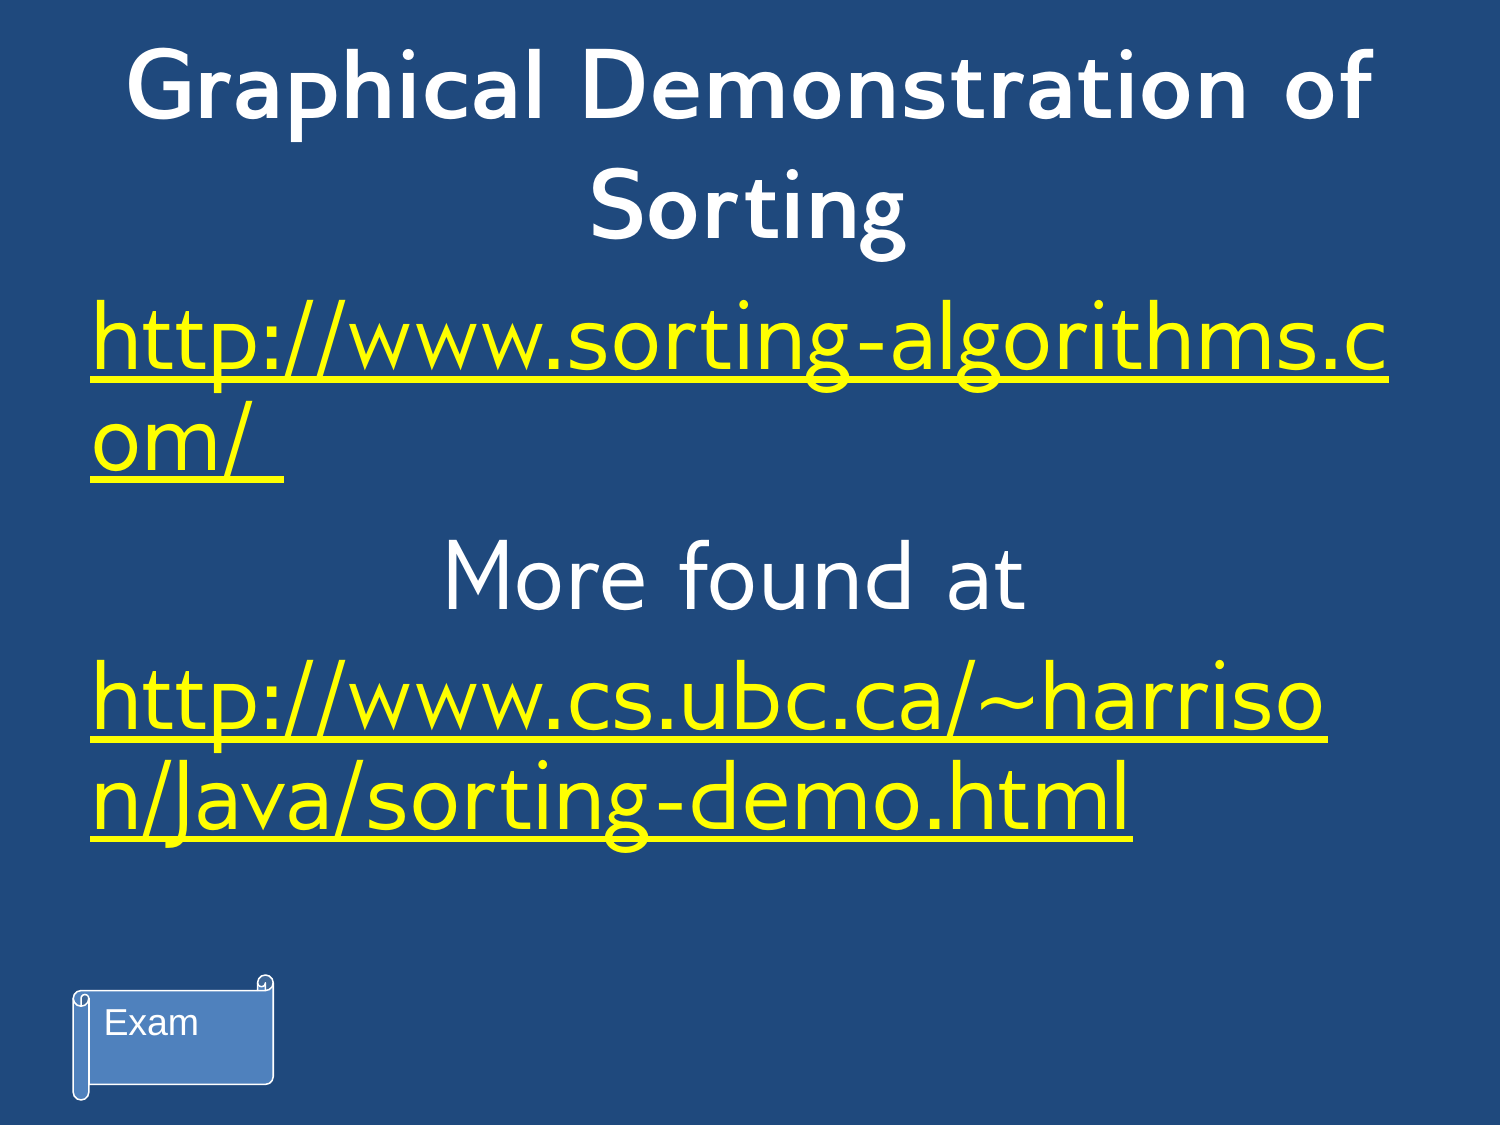

# Graphical Demonstration of Sorting
http://www.sorting-algorithms.com/
More found at http://www.cs.ubc.ca/~harrison/Java/sorting-demo.html
Exam